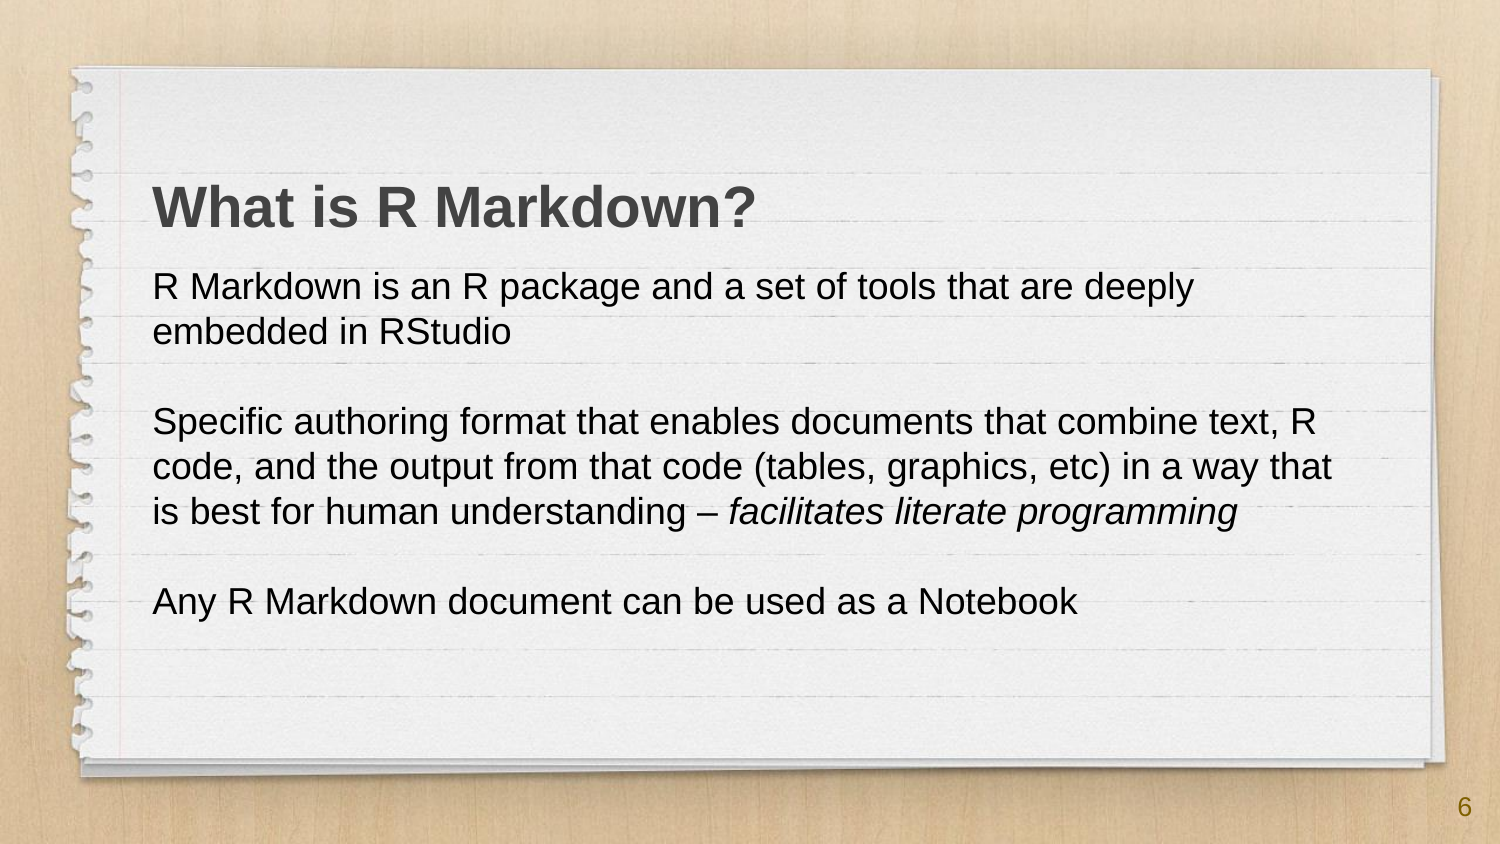

What is R Markdown?
R Markdown is an R package and a set of tools that are deeply embedded in RStudio

Specific authoring format that enables documents that combine text, R code, and the output from that code (tables, graphics, etc) in a way that is best for human understanding – facilitates literate programming

Any R Markdown document can be used as a Notebook
6